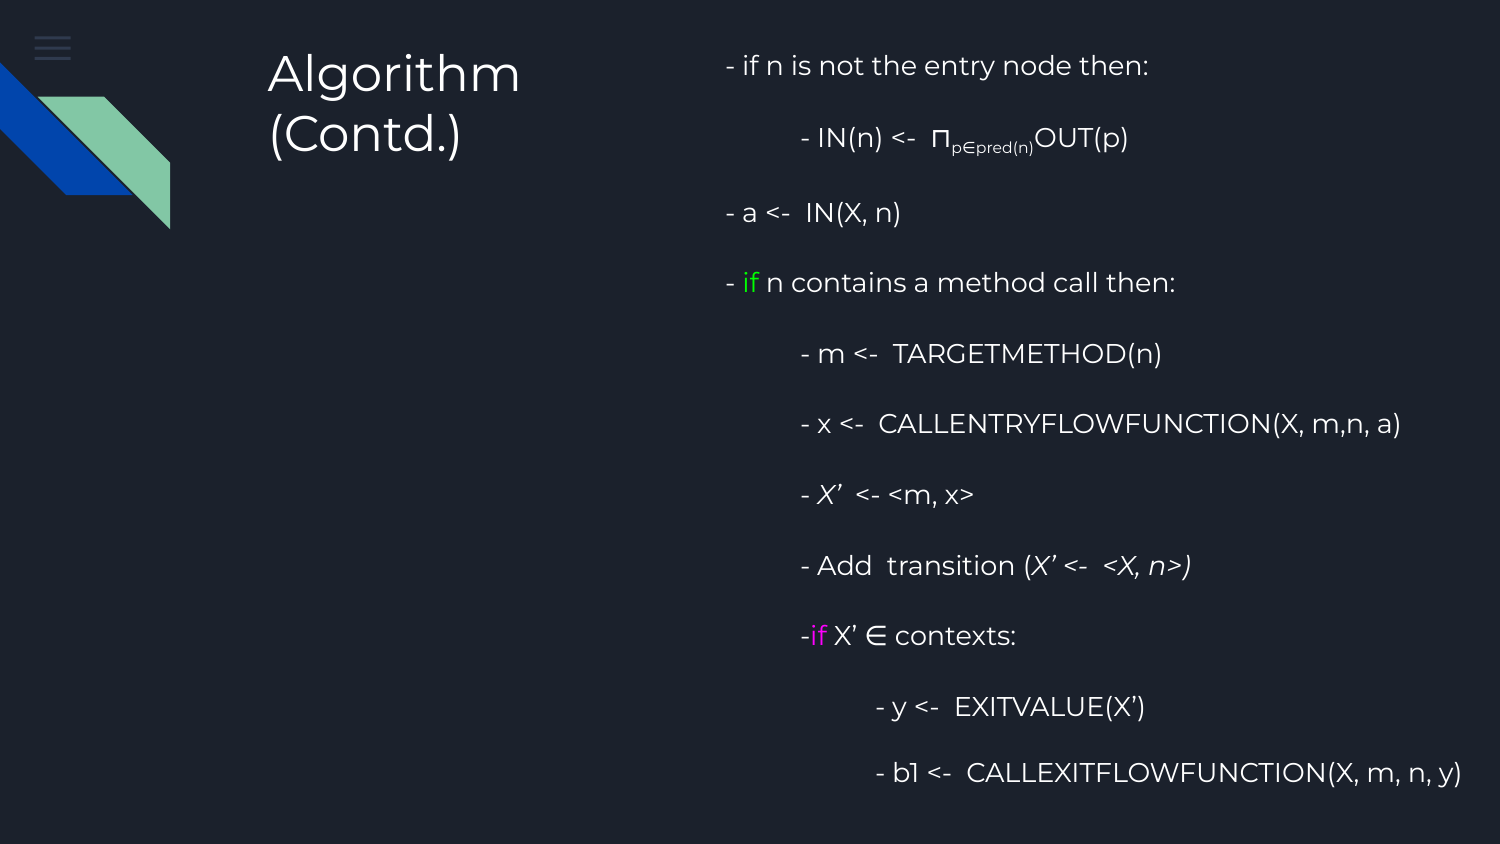

# Algorithm (Contd.)
- if n is not the entry node then:
- IN(n) <-  ⊓p∈pred(n)OUT(p)
- a <-  IN(X, n)
- if n contains a method call then:
- m <-  TARGETMETHOD(n)
- x <-  CALLENTRYFLOWFUNCTION(X, m,n, a)
- X’  <- <m, x>
- Add  transition (X’ <-  <X, n>)
-if X’ ∈ contexts:
- y <-  EXITVALUE(X’)
- b1 <-  CALLEXITFLOWFUNCTION(X, m, n, y)